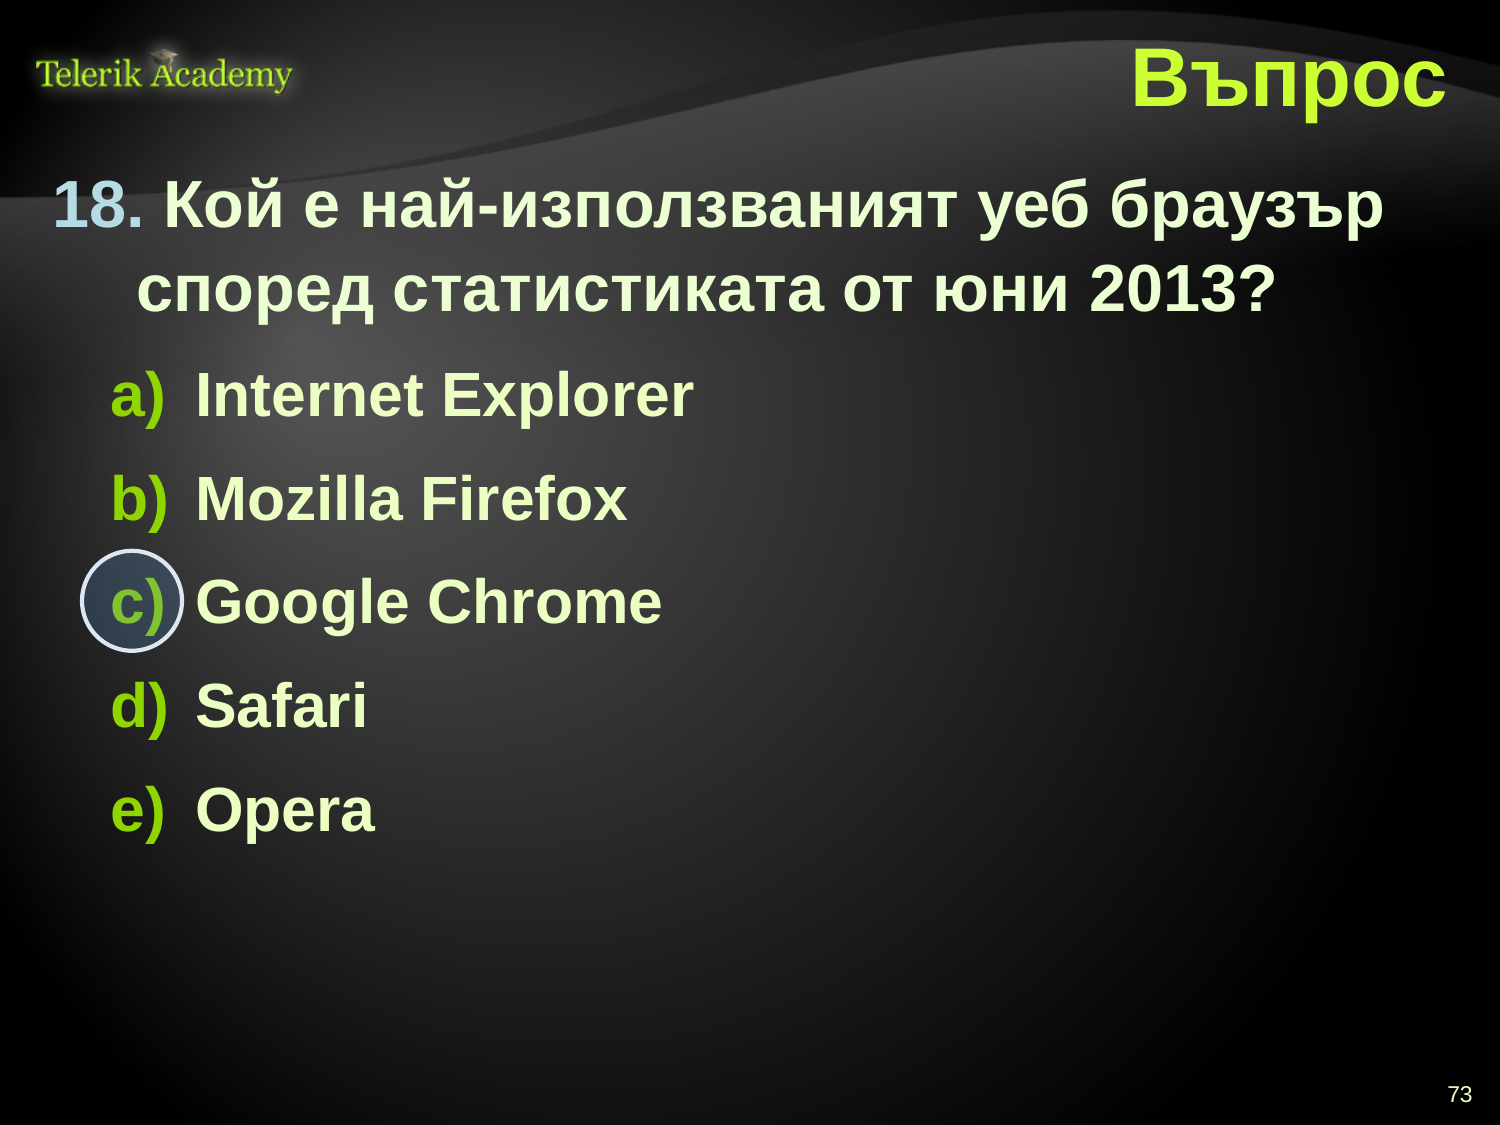

# Въпрос
 Кой е най-използваният уеб браузър според статистиката от юни 2013?
Internet Explorer
Mozilla Firefox
Google Chrome
Safari
Opera

73